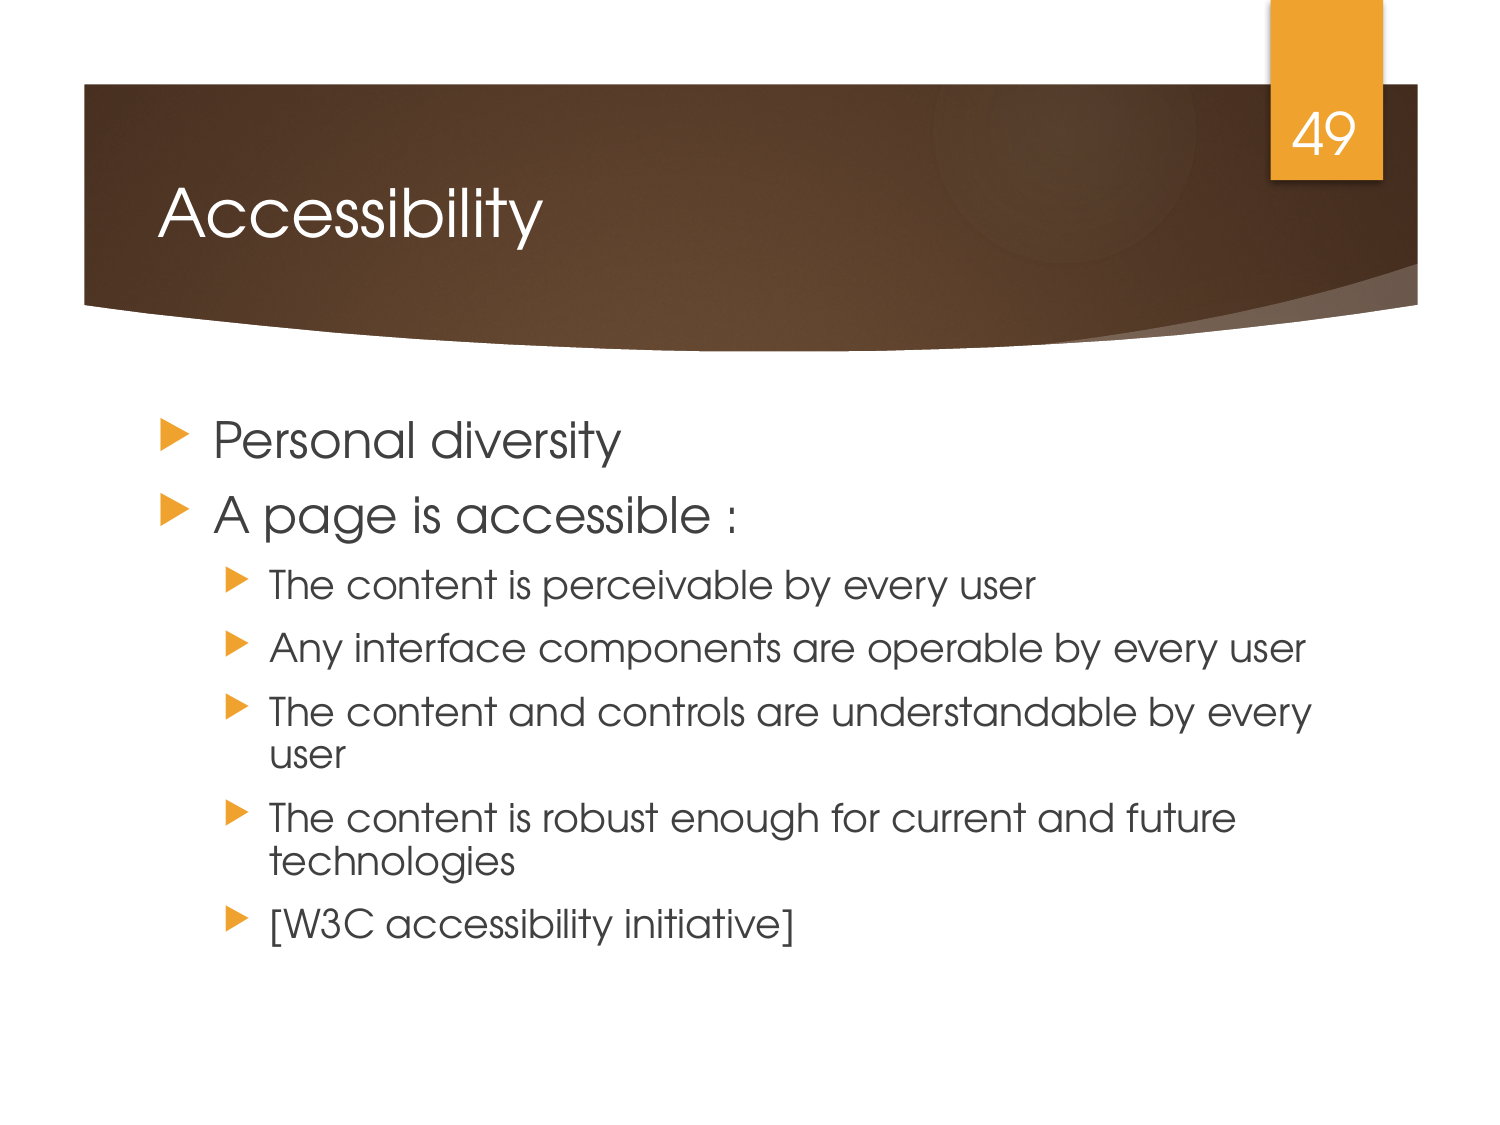

49
# Accessibility
Personal diversity
A page is accessible :
The content is perceivable by every user
Any interface components are operable by every user
The content and controls are understandable by every user
The content is robust enough for current and future technologies
[W3C accessibility initiative]